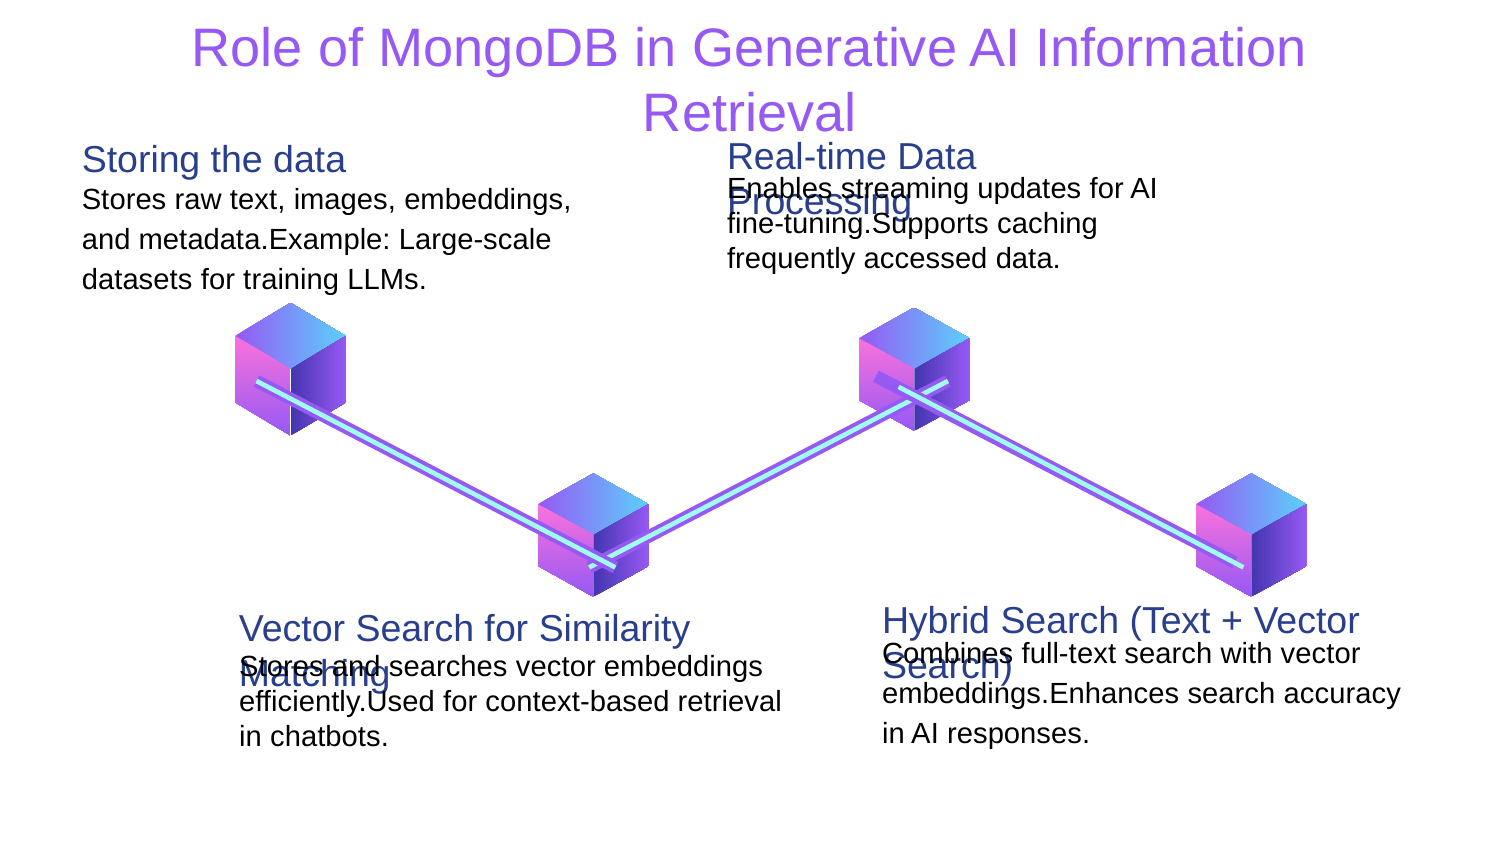

# Role of MongoDB in Generative AI Information Retrieval
Real-time Data Processing
Storing the data
Enables streaming updates for AI fine-tuning.Supports caching frequently accessed data.

Stores raw text, images, embeddings, and metadata.Example: Large-scale datasets for training LLMs.

Hybrid Search (Text + Vector Search)
Vector Search for Similarity Matching
Stores and searches vector embeddings efficiently.Used for context-based retrieval in chatbots.

Combines full-text search with vector embeddings.Enhances search accuracy in AI responses.